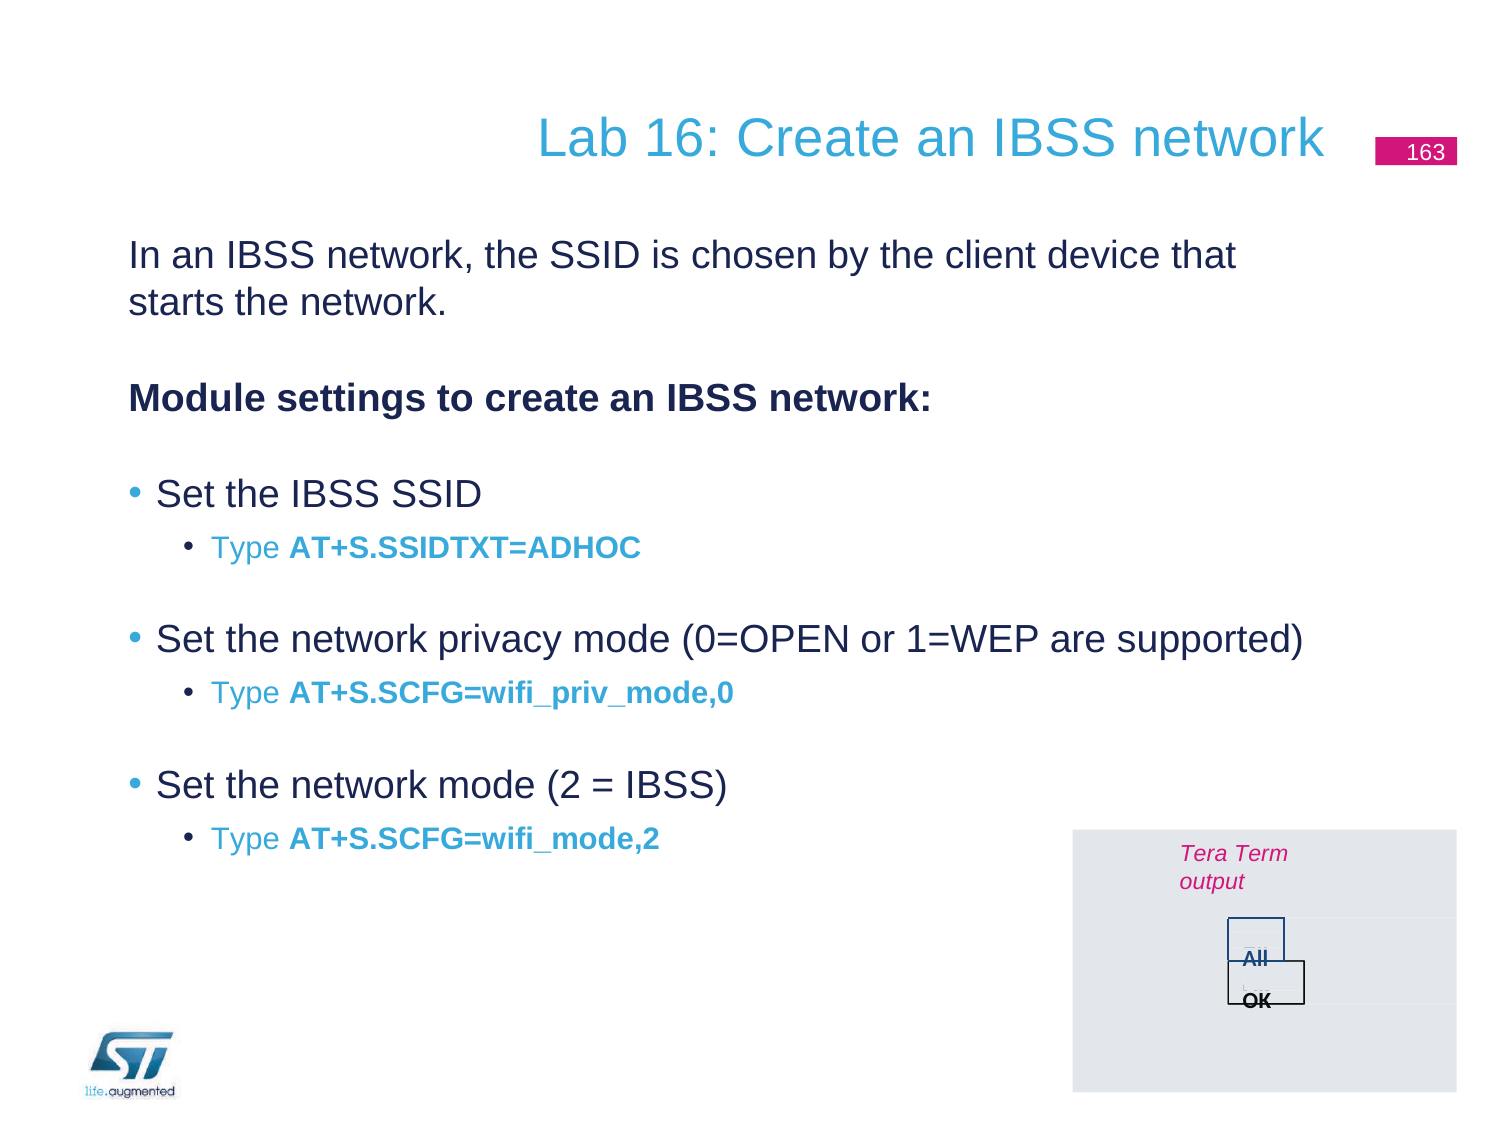

# Lab 16: Create an IBSS network
163
In an IBSS network, the SSID is chosen by the client device that
starts the network.

Module settings to create an IBSS network:

Set the IBSS SSID
Type AT+S.SSIDTXT=ADHOC

Set the network privacy mode (0=OPEN or 1=WEP are supported)
Type AT+S.SCFG=wifi_priv_mode,0

Set the network mode (2 = IBSS)
Type AT+S.SCFG=wifi_mode,2

Tera Term output

All OK
All

OK